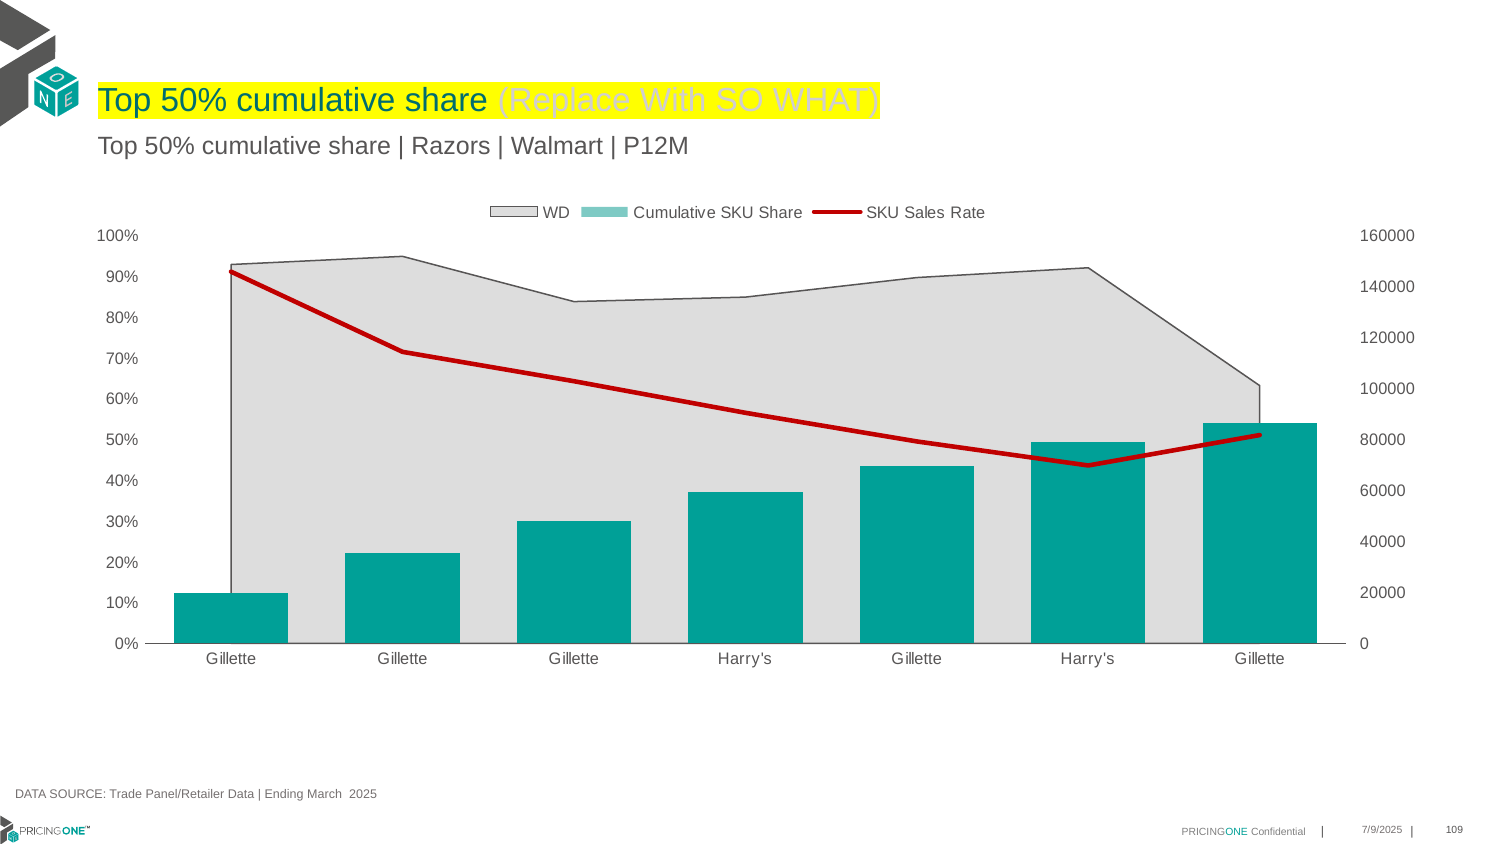

# Top 50% cumulative share (Replace With SO WHAT)
Top 50% cumulative share | Razors | Walmart | P12M

### Chart

| Category | WD | Cumulative SKU Share | SKU Sales Rate |
|---|---|---|---|
| Gillette | 0.929 | 0.12308699612575454 | 145821.7976318622 |
| Gillette | 0.949 | 0.22169717203232286 | 114361.93888303479 |
| Gillette | 0.838 | 0.30000944583341527 | 102851.77804295943 |
| Harry's | 0.849 | 0.36978396190527 | 90451.36631330979 |
| Gillette | 0.897 | 0.4343519029792609 | 79222.85395763656 |
| Harry's | 0.921 | 0.4927429722581433 | 69777.07926167209 |
| Gillette | 0.632 | 0.5396630508762619 | 81708.57594936709 |
DATA SOURCE: Trade Panel/Retailer Data | Ending March  2025

7/9/2025
109